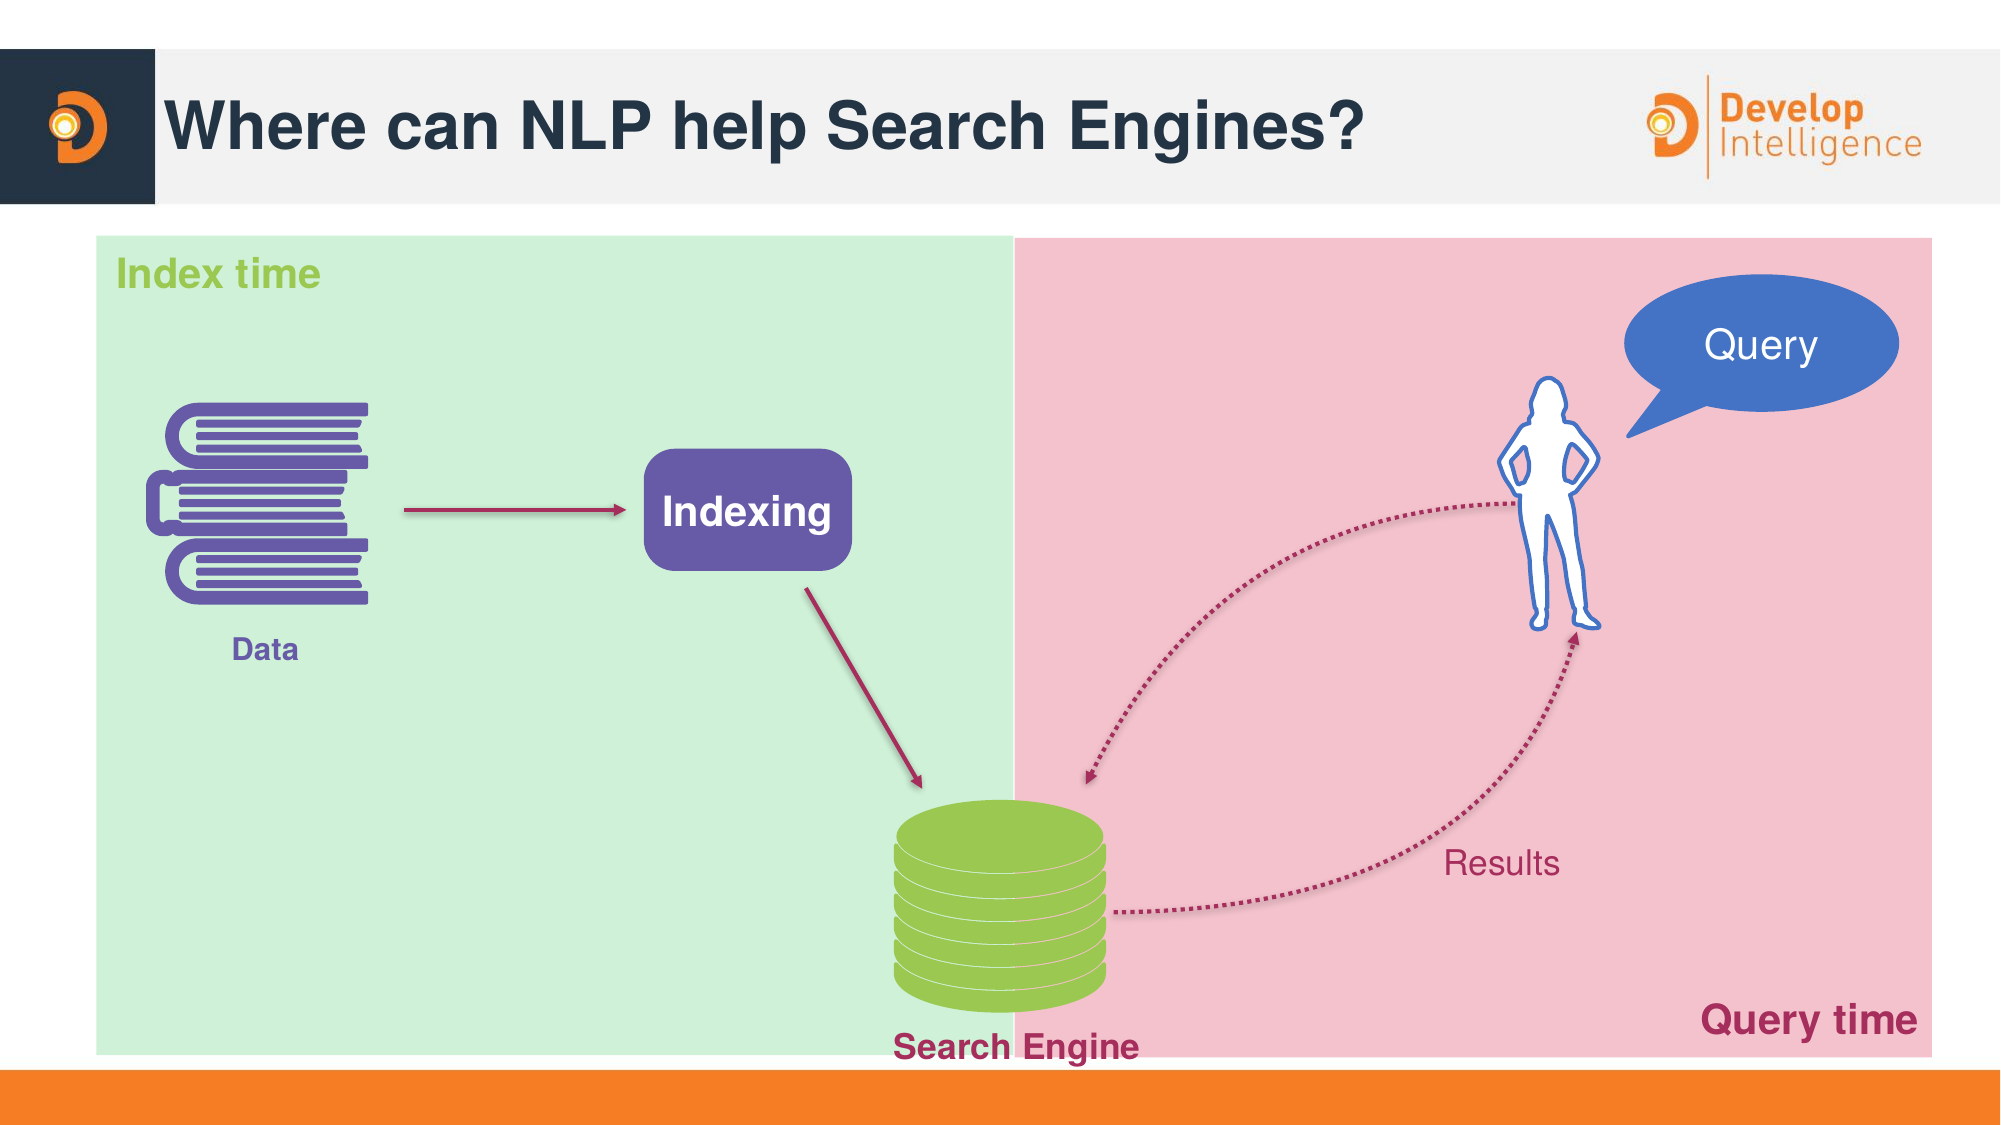

# Where can NLP help Search Engines?

Index time
Query

Indexing

Data

Results
Query time
Search Engine
24